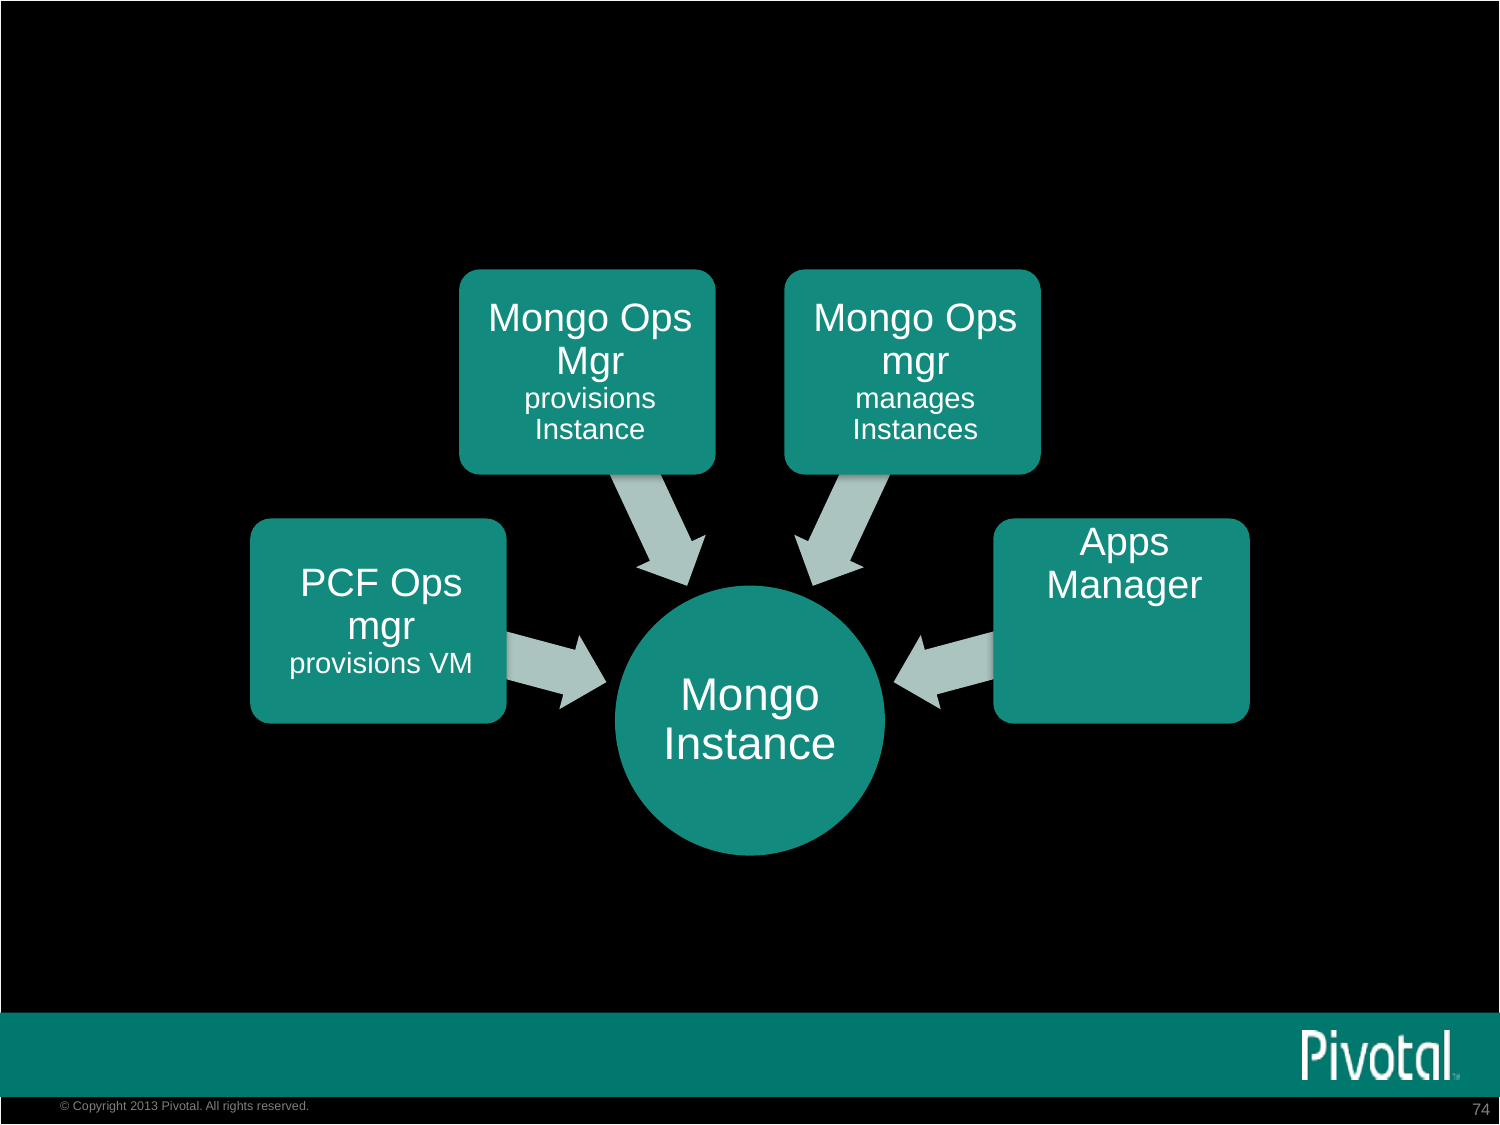

Mongo Instance
PCF Ops mgr
provisions VM
Mongo Ops Mgr
provisions Instance
Mongo Ops mgr
manages Instances
Apps Manager